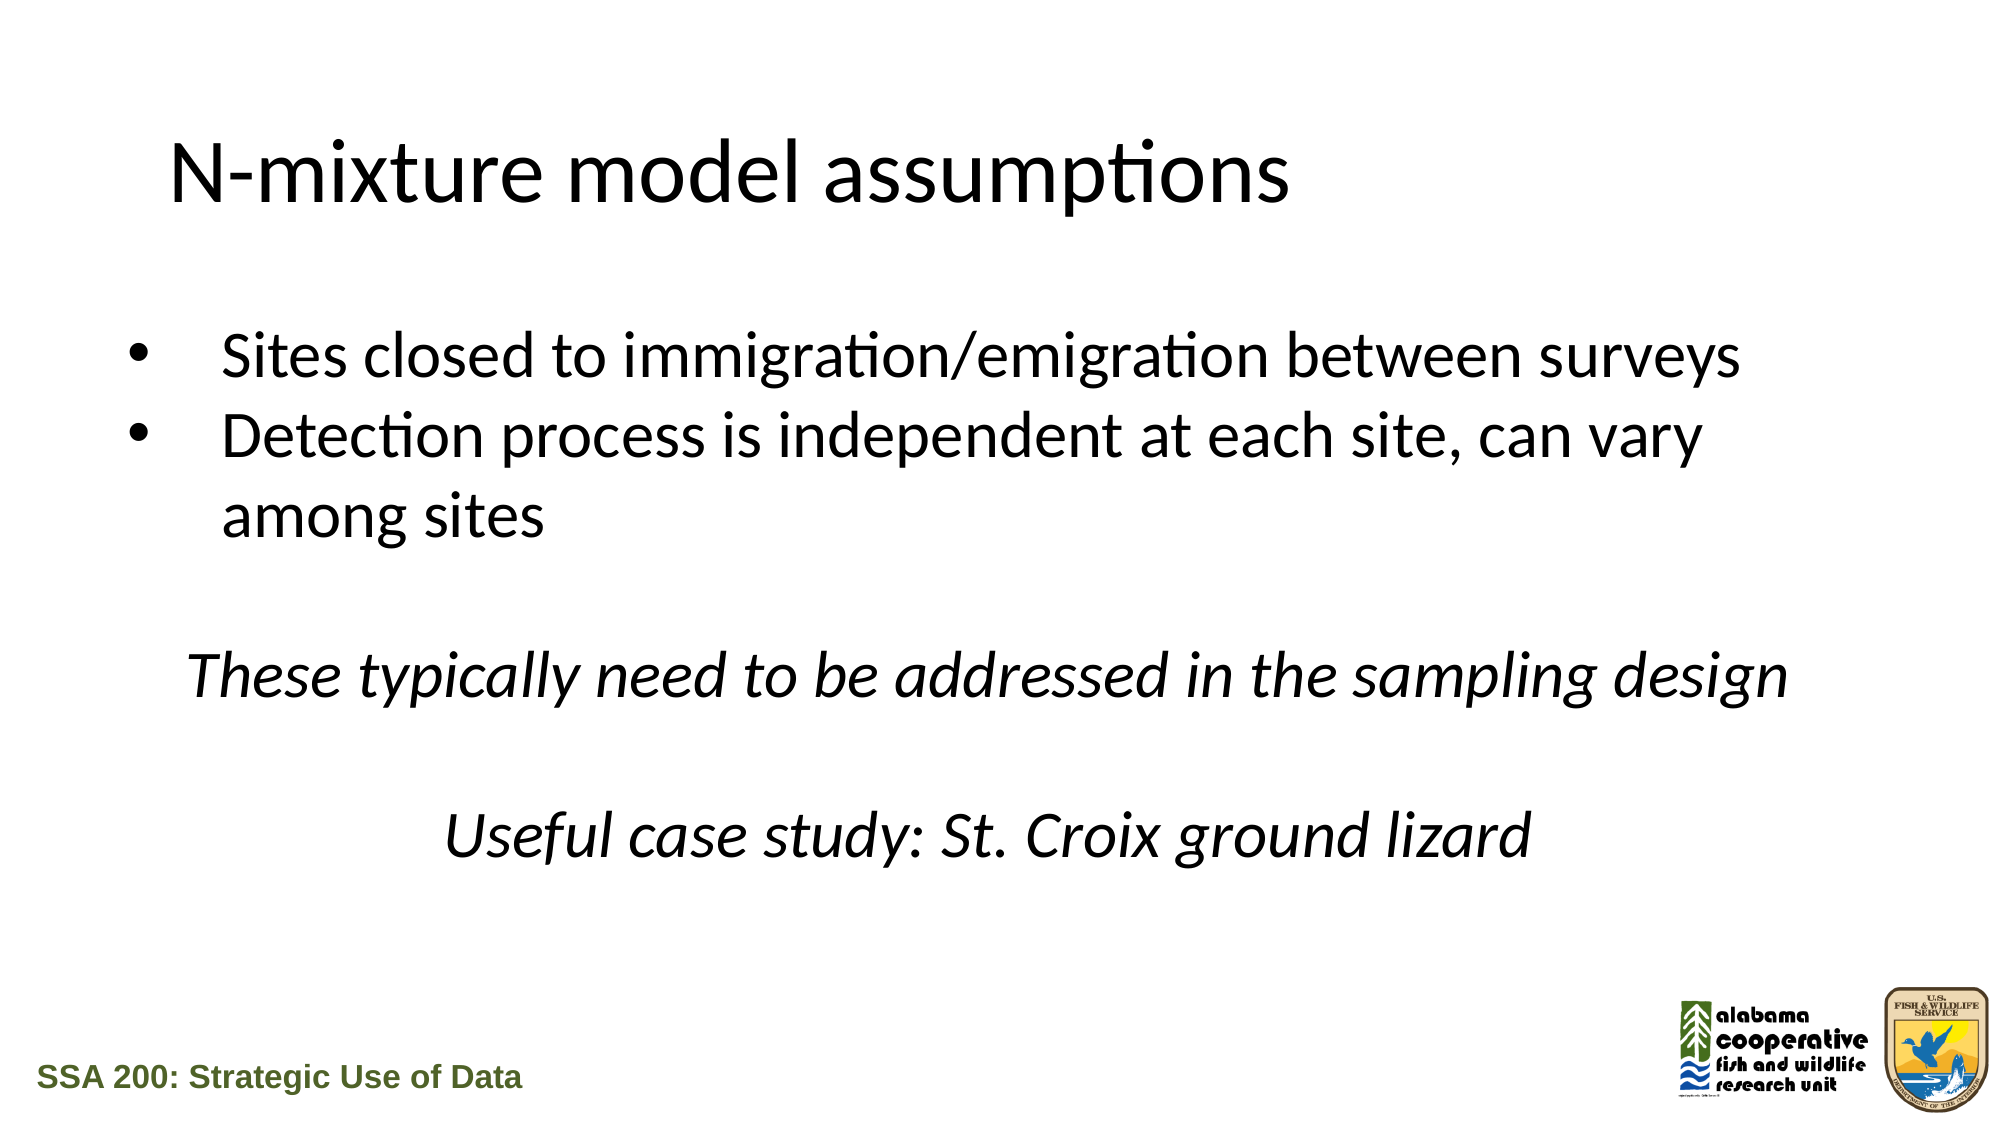

N-mixture model assumptions
Sites closed to immigration/emigration between surveys
Detection process is independent at each site, can vary among sites

These typically need to be addressed in the sampling design

Useful case study: St. Croix ground lizard